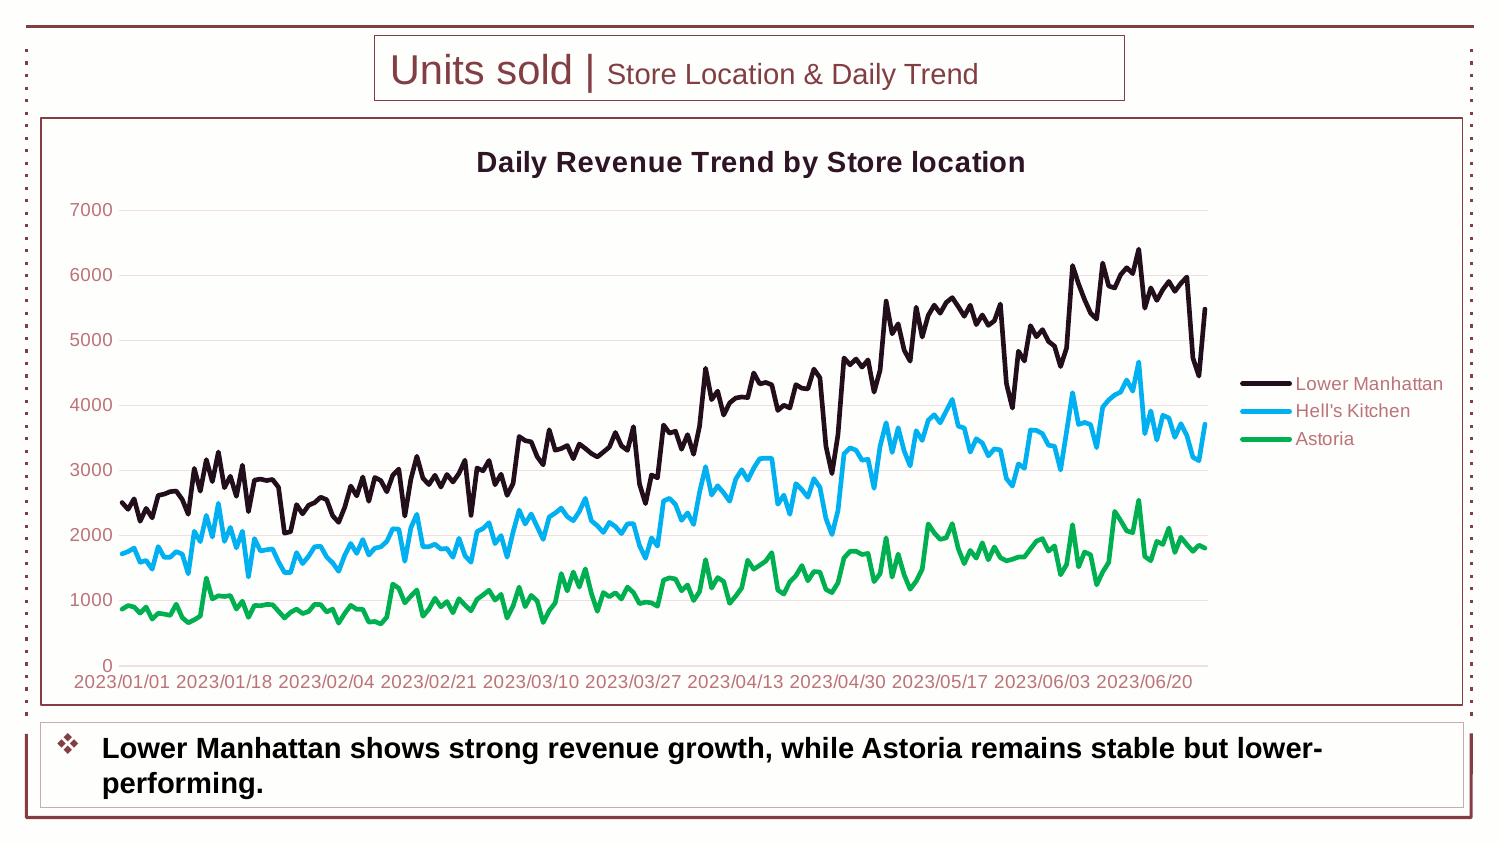

Units sold | Store Location & Daily Trend

### Chart: Daily Revenue Trend by Store location

| Category | Astoria | Hell's Kitchen | Lower Manhattan |
|---|---|---|---|
| 2023/01/01 | 868.4000000000001 | 851.45 | 788.35 |
| 2023/01/02 | 925.4999999999998 | 828.8000000000002 | 649.0500000000001 |
| 2023/01/03 | 902.7500000000002 | 906.25 | 756.0000000000001 |
| 2023/01/04 | 808.2500000000003 | 781.6500000000001 | 630.1999999999999 |
| 2023/01/05 | 903.0500000000002 | 714.9 | 800.9000000000002 |
| 2023/01/06 | 716.0499999999998 | 767.1999999999999 | 790.6 |
| 2023/01/07 | 807.3000000000001 | 1024.1 | 788.2500000000001 |
| 2023/01/08 | 793.1500000000002 | 872.8300000000002 | 972.5500000000002 |
| 2023/01/09 | 774.0100000000001 | 894.4000000000003 | 1008.2000000000003 |
| 2023/01/10 | 947.0000000000002 | 808.1 | 930.5500000000002 |
| 2023/01/11 | 740.15 | 974.5500000000001 | 841.0500000000004 |
| 2023/01/12 | 660.7 | 751.9000000000001 | 915.1000000000003 |
| 2023/01/13 | 705.8 | 1362.6000000000001 | 965.2000000000005 |
| 2023/01/14 | 763.7 | 1143.8100000000006 | 775.0 |
| 2023/01/15 | 1348.93 | 962.4300000000002 | 856.3500000000003 |
| 2023/01/16 | 1027.3300000000002 | 951.1500000000002 | 850.6800000000002 |
| 2023/01/17 | 1075.4000000000003 | 1421.5 | 788.9000000000001 |
| 2023/01/18 | 1064.0300000000002 | 846.1000000000003 | 825.8300000000004 |
| 2023/01/19 | 1079.38 | 1046.2500000000005 | 788.05 |
| 2023/01/20 | 871.4300000000004 | 940.7500000000001 | 791.55 |
| 2023/01/21 | 992.3500000000003 | 1075.4999999999995 | 1014.9999999999998 |
| 2023/01/22 | 742.8000000000002 | 621.45 | 1003.0800000000003 |
| 2023/01/23 | 928.3000000000001 | 1026.1000000000004 | 898.75 |
| 2023/01/24 | 922.0500000000002 | 841.1000000000001 | 1105.7999999999997 |
| 2023/01/25 | 942.0000000000003 | 840.7 | 1063.8500000000001 |
| 2023/01/26 | 939.2500000000002 | 856.4300000000001 | 1067.3500000000001 |
| 2023/01/27 | 838.5499999999998 | 760.0500000000003 | 1143.5 |
| 2023/01/28 | 733.2500000000001 | 699.6500000000001 | 604.1999999999999 |
| 2023/01/29 | 820.7000000000003 | 612.15 | 627.9000000000001 |
| 2023/01/30 | 870.6000000000001 | 868.4 | 737.4100000000002 |
| 2023/01/31 | 801.5000000000001 | 768.4000000000003 | 764.2300000000001 |
| 2023/02/01 | 833.6999999999999 | 849.3999999999999 | 783.1999999999999 |
| 2023/02/02 | 944.8 | 883.9499999999999 | 678.15 |
| 2023/02/03 | 940.2000000000003 | 896.0000000000002 | 755.25 |
| 2023/02/04 | 825.95 | 844.6500000000002 | 881.1 |
| 2023/02/05 | 871.25 | 709.35 | 724.0999999999999 |
| 2023/02/06 | 655.35 | 796.15 | 751.9000000000003 |
| 2023/02/07 | 804.3000000000003 | 893.2500000000002 | 737.0 |
| 2023/02/08 | 928.8000000000003 | 949.9300000000003 | 883.7000000000002 |
| 2023/02/09 | 866.8000000000004 | 859.2500000000001 | 884.5799999999998 |
| 2023/02/10 | 868.0000000000001 | 1072.3000000000006 | 961.3000000000002 |
| 2023/02/11 | 670.0500000000002 | 1031.2100000000003 | 825.4800000000005 |
| 2023/02/12 | 680.6000000000003 | 1125.8 | 1087.6 |
| 2023/02/13 | 641.8999999999999 | 1185.1500000000003 | 1018.4300000000001 |
| 2023/02/14 | 747.0500000000002 | 1163.6500000000003 | 763.23 |
| 2023/02/15 | 1254.9499999999996 | 850.2500000000005 | 822.85 |
| 2023/02/16 | 1191.3000000000002 | 908.2300000000002 | 923.8000000000003 |
| 2023/02/17 | 967.6 | 637.5999999999999 | 695.5500000000004 |
| 2023/02/18 | 1069.53 | 1049.5000000000002 | 746.45 |
| 2023/02/19 | 1164.4000000000005 | 1164.1999999999998 | 891.0000000000001 |
| 2023/02/20 | 760.2300000000002 | 1066.6500000000003 | 1056.75 |
| 2023/02/21 | 870.4800000000001 | 958.6500000000003 | 954.4000000000001 |
| 2023/02/22 | 1037.5000000000005 | 830.7000000000004 | 1060.5 |
| 2023/02/23 | 904.4999999999999 | 888.98 | 952.73 |
| 2023/02/24 | 986.9000000000002 | 815.1 | 1138.7 |
| 2023/02/25 | 813.5500000000001 | 853.3500000000001 | 1156.65 |
| 2023/02/26 | 1030.9000000000008 | 928.4500000000004 | 997.4 |
| 2023/02/27 | 931.8499999999999 | 758.9000000000002 | 1469.2499999999998 |
| 2023/02/28 | 842.8999999999999 | 749.2000000000002 | 719.0000000000001 |
| 2023/03/01 | 1021.0999999999999 | 1040.4500000000003 | 978.7 |
| 2023/03/02 | 1088.3999999999996 | 1020.7500000000002 | 886.9000000000001 |
| 2023/03/03 | 1160.3500000000004 | 1037.5500000000002 | 957.25 |
| 2023/03/04 | 1008.7500000000003 | 868.4000000000002 | 904.75 |
| 2023/03/05 | 1097.1500000000003 | 904.0 | 944.1499999999999 |
| 2023/03/06 | 732.7500000000001 | 934.9500000000003 | 950.35 |
| 2023/03/07 | 921.3000000000001 | 1136.0500000000002 | 746.1500000000001 |
| 2023/03/08 | 1209.0800000000002 | 1184.0799999999997 | 1130.1 |
| 2023/03/09 | 908.8300000000004 | 1268.6999999999996 | 1282.4400000000003 |
| 2023/03/10 | 1081.2000000000003 | 1252.18 | 1108.2000000000005 |
| 2023/03/11 | 995.2500000000002 | 1140.8000000000006 | 1075.6000000000004 |
| 2023/03/12 | 664.1300000000001 | 1278.0499999999995 | 1146.15 |
| 2023/03/13 | 846.1000000000003 | 1440.9 | 1340.6499999999999 |
| 2023/03/14 | 966.5500000000002 | 1379.8300000000002 | 966.2800000000003 |
| 2023/03/15 | 1417.4499999999998 | 1005.2800000000003 | 915.3000000000002 |
| 2023/03/16 | 1149.1299999999999 | 1142.43 | 1094.5500000000002 |
| 2023/03/17 | 1440.45 | 788.4500000000003 | 952.85 |
| 2023/03/18 | 1207.58 | 1163.2500000000005 | 1037.53 |
| 2023/03/19 | 1488.5 | 1085.1799999999998 | 766.3500000000003 |
| 2023/03/20 | 1113.0800000000004 | 1114.1000000000001 | 1035.1000000000004 |
| 2023/03/21 | 835.8500000000004 | 1316.6999999999991 | 1057.2500000000002 |
| 2023/03/22 | 1124.55 | 923.9000000000001 | 1235.6599999999999 |
| 2023/03/23 | 1060.55 | 1142.33 | 1158.2499999999995 |
| 2023/03/24 | 1123.2000000000003 | 1015.9000000000003 | 1447.1000000000001 |
| 2023/03/25 | 1025.7500000000002 | 1006.3 | 1348.8999999999996 |
| 2023/03/26 | 1208.6500000000005 | 971.6300000000002 | 1130.5500000000002 |
| 2023/03/27 | 1124.0000000000005 | 1060.6000000000004 | 1489.7499999999998 |
| 2023/03/28 | 954.7500000000001 | 892.5500000000003 | 945.2500000000002 |
| 2023/03/29 | 978.8000000000003 | 672.9 | 840.3000000000003 |
| 2023/03/30 | 967.0500000000003 | 998.9800000000002 | 966.7900000000001 |
| 2023/03/31 | 915.1500000000003 | 923.4000000000003 | 1049.53 |
| 2023/04/01 | 1316.5000000000002 | 1215.3500000000006 | 1168.05 |
| 2023/04/02 | 1351.3500000000001 | 1222.3000000000002 | 1002.2000000000002 |
| 2023/04/03 | 1333.400000000001 | 1144.0000000000005 | 1127.5500000000002 |
| 2023/04/04 | 1150.7500000000007 | 1084.5500000000004 | 1092.0000000000002 |
| 2023/04/05 | 1242.15 | 1108.3 | 1202.2499999999998 |
| 2023/04/06 | 1002.9500000000005 | 1167.0 | 1080.2500000000002 |
| 2023/04/07 | 1138.6000000000001 | 1529.4500000000005 | 1014.7500000000001 |
| 2023/04/08 | 1631.9300000000003 | 1427.7799999999997 | 1513.3500000000001 |
| 2023/04/09 | 1192.1799999999998 | 1431.3999999999996 | 1465.3000000000006 |
| 2023/04/10 | 1355.4499999999998 | 1411.0500000000006 | 1453.8000000000006 |
| 2023/04/11 | 1294.9999999999998 | 1362.0299999999995 | 1195.8300000000002 |
| 2023/04/12 | 958.6300000000002 | 1568.9999999999995 | 1512.5500000000002 |
| 2023/04/13 | 1069.6999999999996 | 1797.3999999999992 | 1247.4300000000005 |
| 2023/04/14 | 1195.8300000000002 | 1818.46 | 1116.9599999999996 |
| 2023/04/15 | 1622.6599999999999 | 1229.08 | 1270.0499999999995 |
| 2023/04/16 | 1482.0800000000004 | 1555.4299999999998 | 1462.8799999999999 |
| 2023/04/17 | 1543.5999999999995 | 1638.4499999999998 | 1150.0500000000002 |
| 2023/04/18 | 1608.7899999999995 | 1580.5999999999995 | 1164.6800000000005 |
| 2023/04/19 | 1738.9299999999998 | 1449.1799999999998 | 1130.1999999999998 |
| 2023/04/20 | 1163.9500000000005 | 1317.3999999999994 | 1443.4299999999992 |
| 2023/04/21 | 1101.88 | 1521.8499999999995 | 1381.65 |
| 2023/04/22 | 1291.9500000000003 | 1035.4500000000003 | 1634.1799999999998 |
| 2023/04/23 | 1384.0500000000004 | 1414.4800000000005 | 1522.759999999999 |
| 2023/04/24 | 1539.8 | 1166.7500000000002 | 1558.8999999999985 |
| 2023/04/25 | 1306.100000000001 | 1284.5500000000002 | 1664.3499999999988 |
| 2023/04/26 | 1447.5000000000007 | 1427.5000000000002 | 1684.45 |
| 2023/04/27 | 1439.5500000000002 | 1301.4499999999998 | 1686.1000000000001 |
| 2023/04/28 | 1172.7000000000003 | 1089.9500000000003 | 1111.15 |
| 2023/04/29 | 1124.0500000000004 | 892.55 | 936.8999999999999 |
| 2023/04/30 | 1275.6000000000004 | 1111.3999999999999 | 1165.3300000000004 |
| 2023/05/01 | 1657.6500000000005 | 1598.4000000000003 | 1475.4000000000003 |
| 2023/05/02 | 1758.4500000000003 | 1590.5500000000004 | 1276.5000000000005 |
| 2023/05/03 | 1760.45 | 1552.5 | 1401.6500000000003 |
| 2023/05/04 | 1709.8500000000001 | 1448.5500000000009 | 1431.3000000000002 |
| 2023/05/05 | 1726.6500000000005 | 1445.7000000000003 | 1528.6500000000005 |
| 2023/05/06 | 1293.0500000000004 | 1433.1 | 1479.0 |
| 2023/05/07 | 1416.6000000000006 | 1957.5499999999993 | 1168.5500000000004 |
| 2023/05/08 | 1967.6799999999996 | 1767.3799999999994 | 1869.15 |
| 2023/05/09 | 1362.1100000000004 | 1916.1999999999987 | 1822.660000000001 |
| 2023/05/10 | 1716.8999999999992 | 1942.6300000000003 | 1596.8000000000002 |
| 2023/05/11 | 1395.0 | 1905.3099999999995 | 1549.7500000000007 |
| 2023/05/12 | 1175.0800000000002 | 1896.3999999999999 | 1609.65 |
| 2023/05/13 | 1299.85 | 2312.599999999999 | 1899.0800000000002 |
| 2023/05/14 | 1482.0 | 1979.7099999999996 | 1590.9399999999994 |
| 2023/05/15 | 2180.879999999999 | 1592.6499999999992 | 1611.4499999999994 |
| 2023/05/16 | 2042.1500000000008 | 1815.7799999999995 | 1684.1999999999996 |
| 2023/05/17 | 1942.5000000000002 | 1791.3499999999995 | 1684.1499999999994 |
| 2023/05/18 | 1965.9399999999998 | 1949.3299999999992 | 1668.1999999999998 |
| 2023/05/19 | 2184.6999999999994 | 1908.8299999999983 | 1564.3499999999992 |
| 2023/05/20 | 1798.7299999999996 | 1883.149999999999 | 1837.399999999999 |
| 2023/05/21 | 1568.7799999999993 | 2085.0799999999995 | 1716.949999999999 |
| 2023/05/22 | 1773.15 | 1510.9499999999994 | 2257.059999999999 |
| 2023/05/23 | 1653.1000000000004 | 1835.93 | 1753.8799999999994 |
| 2023/05/24 | 1889.65 | 1533.2000000000012 | 1968.5999999999995 |
| 2023/05/25 | 1628.15 | 1597.4000000000005 | 2005.299999999999 |
| 2023/05/26 | 1826.650000000001 | 1507.3000000000009 | 1966.999999999999 |
| 2023/05/27 | 1661.0499999999997 | 1655.2499999999982 | 2242.849999999999 |
| 2023/05/28 | 1612.8500000000004 | 1264.75 | 1461.05 |
| 2023/05/29 | 1637.1000000000006 | 1125.1500000000003 | 1197.2500000000002 |
| 2023/05/30 | 1670.9500000000003 | 1432.5000000000002 | 1732.0300000000002 |
| 2023/05/31 | 1671.1100000000008 | 1363.7500000000005 | 1649.2699999999998 |
| 2023/06/01 | 1794.8500000000004 | 1829.2000000000005 | 1602.9500000000007 |
| 2023/06/02 | 1915.4500000000003 | 1701.6000000000008 | 1439.4500000000007 |
| 2023/06/03 | 1953.5000000000002 | 1612.8000000000004 | 1600.3500000000001 |
| 2023/06/04 | 1760.9000000000005 | 1628.900000000001 | 1595.35 |
| 2023/06/05 | 1842.4500000000007 | 1531.7000000000003 | 1537.0000000000002 |
| 2023/06/06 | 1397.1000000000004 | 1611.4000000000008 | 1590.4000000000012 |
| 2023/06/07 | 1555.5500000000006 | 2045.5000000000002 | 1282.0500000000002 |
| 2023/06/08 | 2168.68 | 2028.1100000000006 | 1954.8000000000002 |
| 2023/06/09 | 1518.4800000000012 | 2189.5999999999985 | 2159.0800000000017 |
| 2023/06/10 | 1749.4499999999994 | 1990.6999999999998 | 1886.5999999999997 |
| 2023/06/11 | 1703.6499999999996 | 2002.5299999999988 | 1712.43 |
| 2023/06/12 | 1244.6000000000004 | 2106.599999999999 | 1977.5000000000002 |
| 2023/06/13 | 1439.4499999999998 | 2534.7999999999997 | 2215.109999999999 |
| 2023/06/14 | 1588.549999999999 | 2496.6099999999983 | 1751.3599999999997 |
| 2023/06/15 | 2373.21 | 1788.179999999999 | 1644.85 |
| 2023/06/16 | 2229.7999999999993 | 1975.9499999999991 | 1805.6799999999996 |
| 2023/06/17 | 2072.649999999999 | 2320.0999999999995 | 1724.8499999999992 |
| 2023/06/18 | 2044.8799999999999 | 2175.929999999999 | 1805.2799999999988 |
| 2023/06/19 | 2546.429999999999 | 2124.0799999999986 | 1733.3999999999994 |
| 2023/06/20 | 1679.3799999999999 | 1885.649999999999 | 1929.6299999999992 |
| 2023/06/21 | 1614.2500000000002 | 2303.8299999999995 | 1890.299999999999 |
| 2023/06/22 | 1912.0500000000004 | 1557.1 | 2145.9499999999985 |
| 2023/06/23 | 1864.3999999999999 | 1984.08 | 1933.3799999999985 |
| 2023/06/24 | 2117.5499999999997 | 1690.8000000000013 | 2097.749999999998 |
| 2023/06/25 | 1740.7000000000012 | 1769.2000000000012 | 2244.9499999999994 |
| 2023/06/26 | 1975.1000000000008 | 1746.1000000000004 | 2154.7 |
| 2023/06/27 | 1861.5500000000009 | 1676.6999999999985 | 2437.399999999999 |
| 2023/06/28 | 1758.1000000000006 | 1445.8500000000006 | 1524.9499999999996 |
| 2023/06/29 | 1852.7500000000007 | 1298.5500000000002 | 1299.450000000001 |
| 2023/06/30 | 1807.6500000000003 | 1904.929999999999 | 1768.7399999999993 |
Lower Manhattan shows strong revenue growth, while Astoria remains stable but lower-performing.